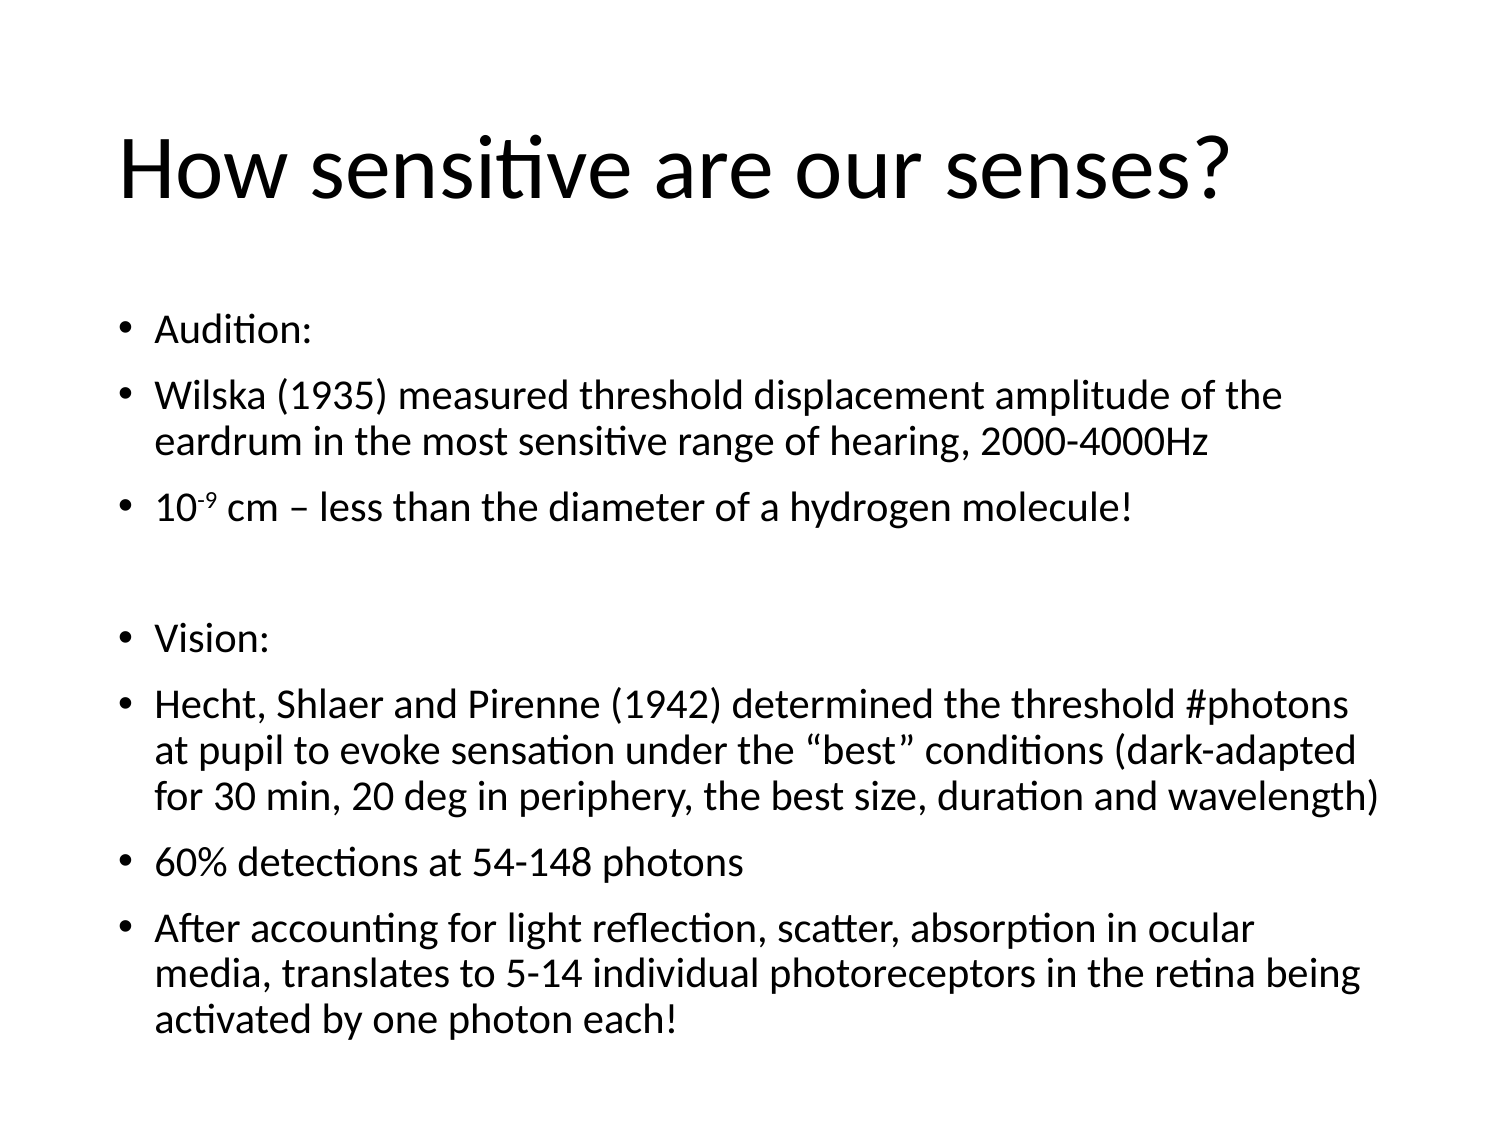

# How sensitive are our senses?
Audition:
Wilska (1935) measured threshold displacement amplitude of the eardrum in the most sensitive range of hearing, 2000-4000Hz
10-9 cm – less than the diameter of a hydrogen molecule!

Vision:
Hecht, Shlaer and Pirenne (1942) determined the threshold #photons at pupil to evoke sensation under the “best” conditions (dark-adapted for 30 min, 20 deg in periphery, the best size, duration and wavelength)
60% detections at 54-148 photons
After accounting for light reflection, scatter, absorption in ocular media, translates to 5-14 individual photoreceptors in the retina being activated by one photon each!